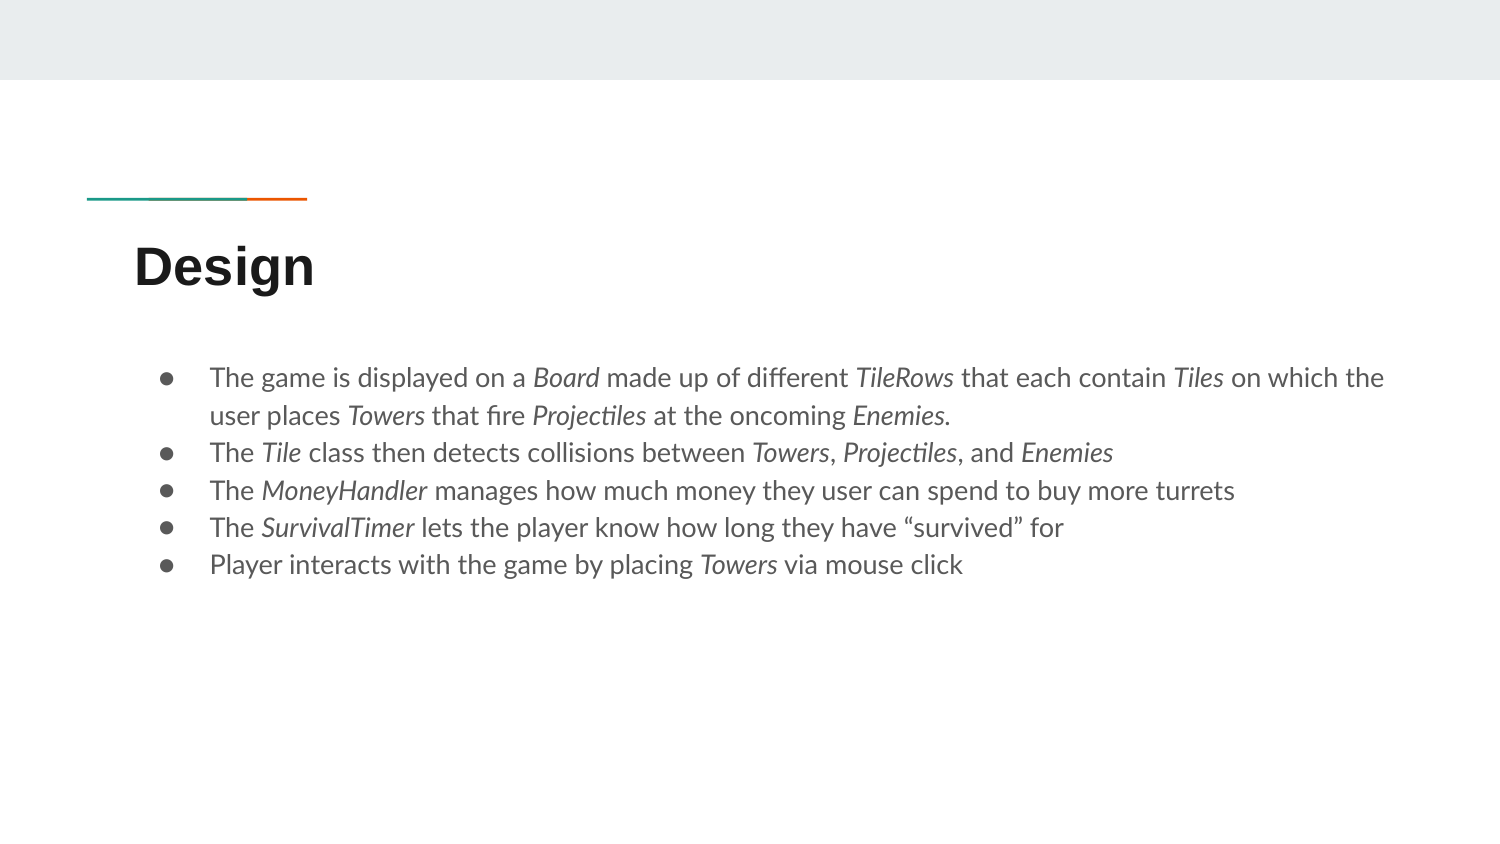

# Design
The game is displayed on a Board made up of different TileRows that each contain Tiles on which the user places Towers that fire Projectiles at the oncoming Enemies.
The Tile class then detects collisions between Towers, Projectiles, and Enemies
The MoneyHandler manages how much money they user can spend to buy more turrets
The SurvivalTimer lets the player know how long they have “survived” for
Player interacts with the game by placing Towers via mouse click